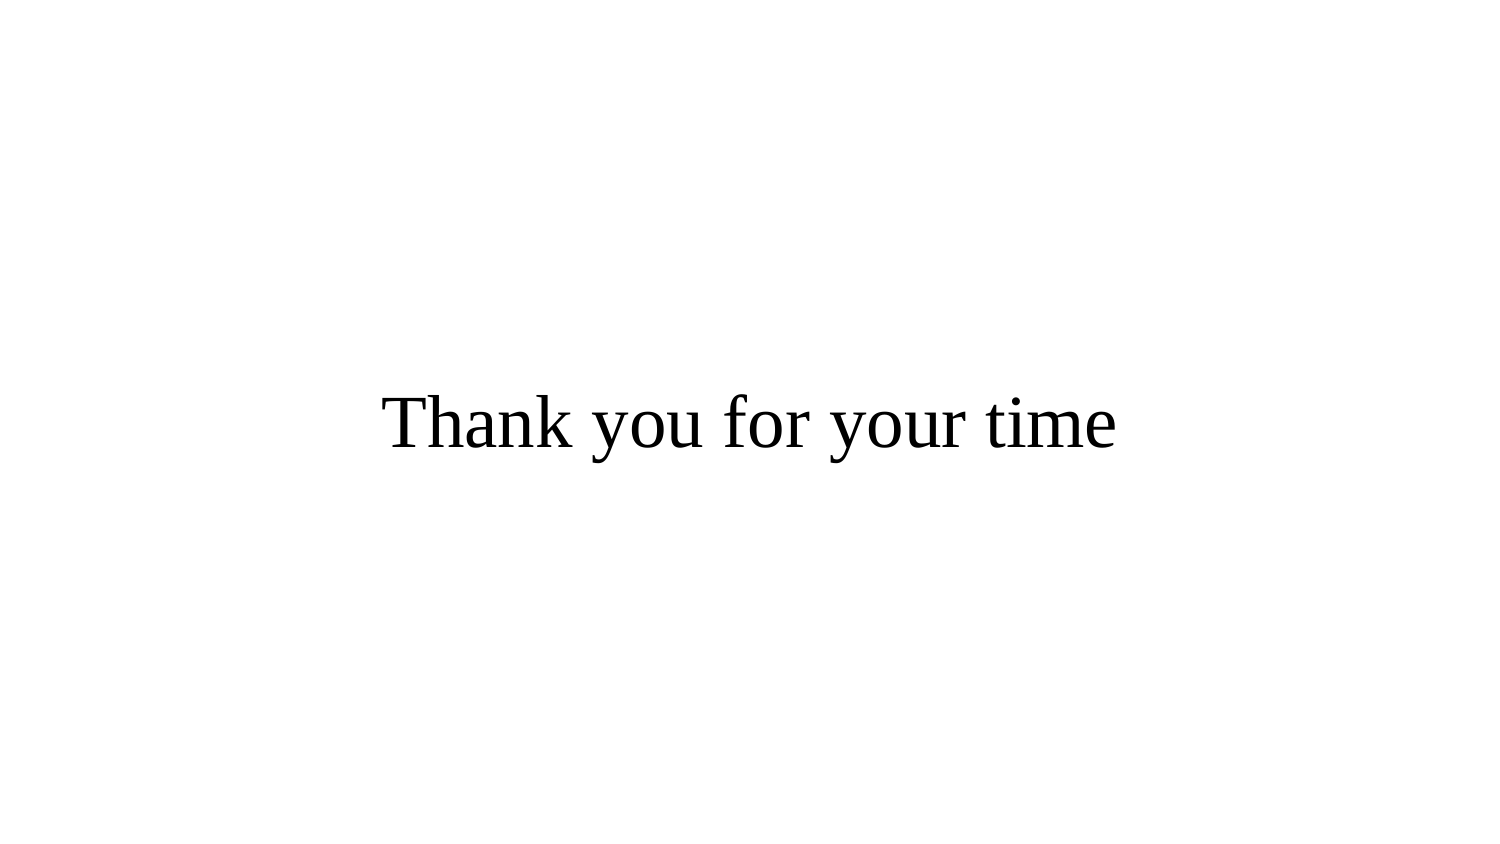

# Thank you for your time
huang.zeyi@ist.osaka-u.ac.jp